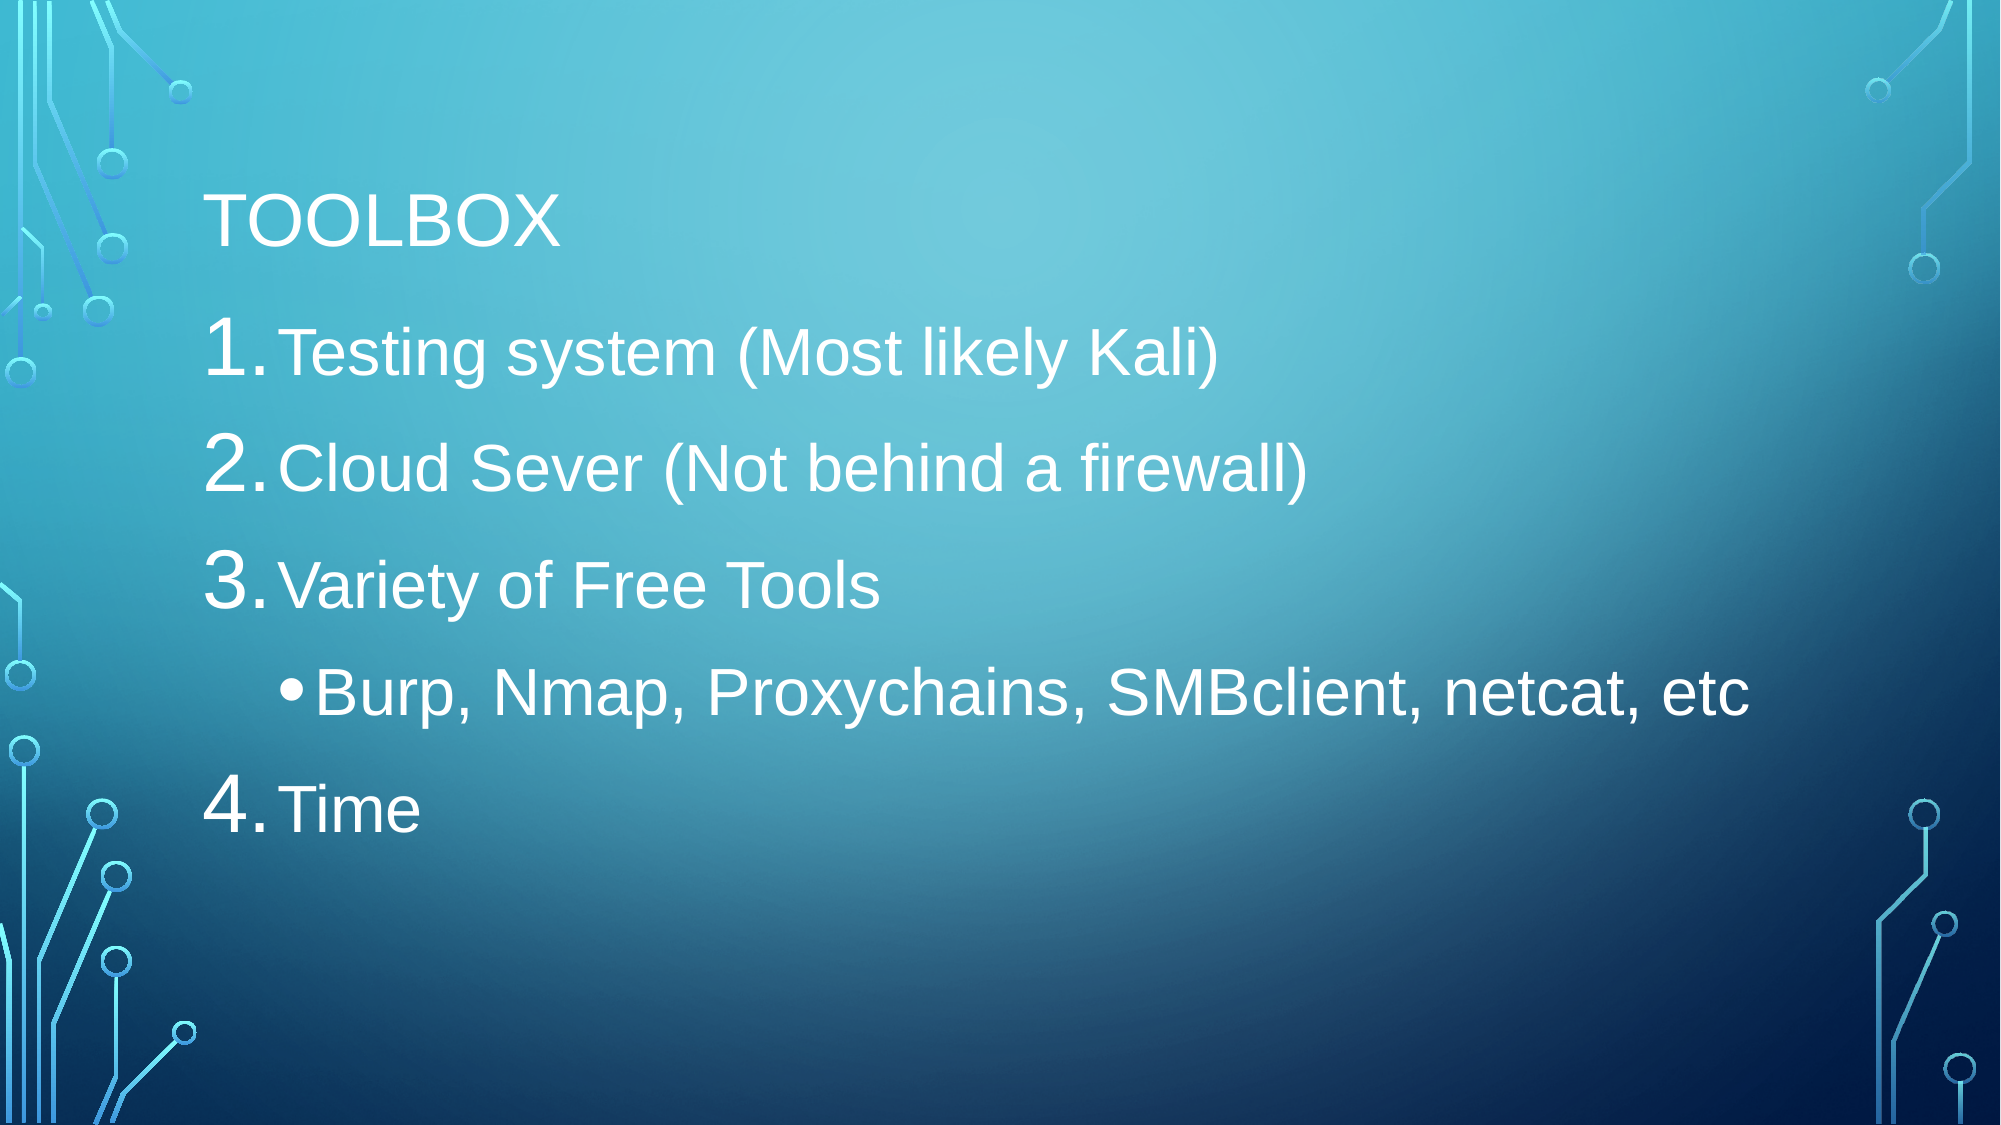

# Toolbox
Testing system (Most likely Kali)
Cloud Sever (Not behind a firewall)
Variety of Free Tools
Burp, Nmap, Proxychains, SMBclient, netcat, etc
Time